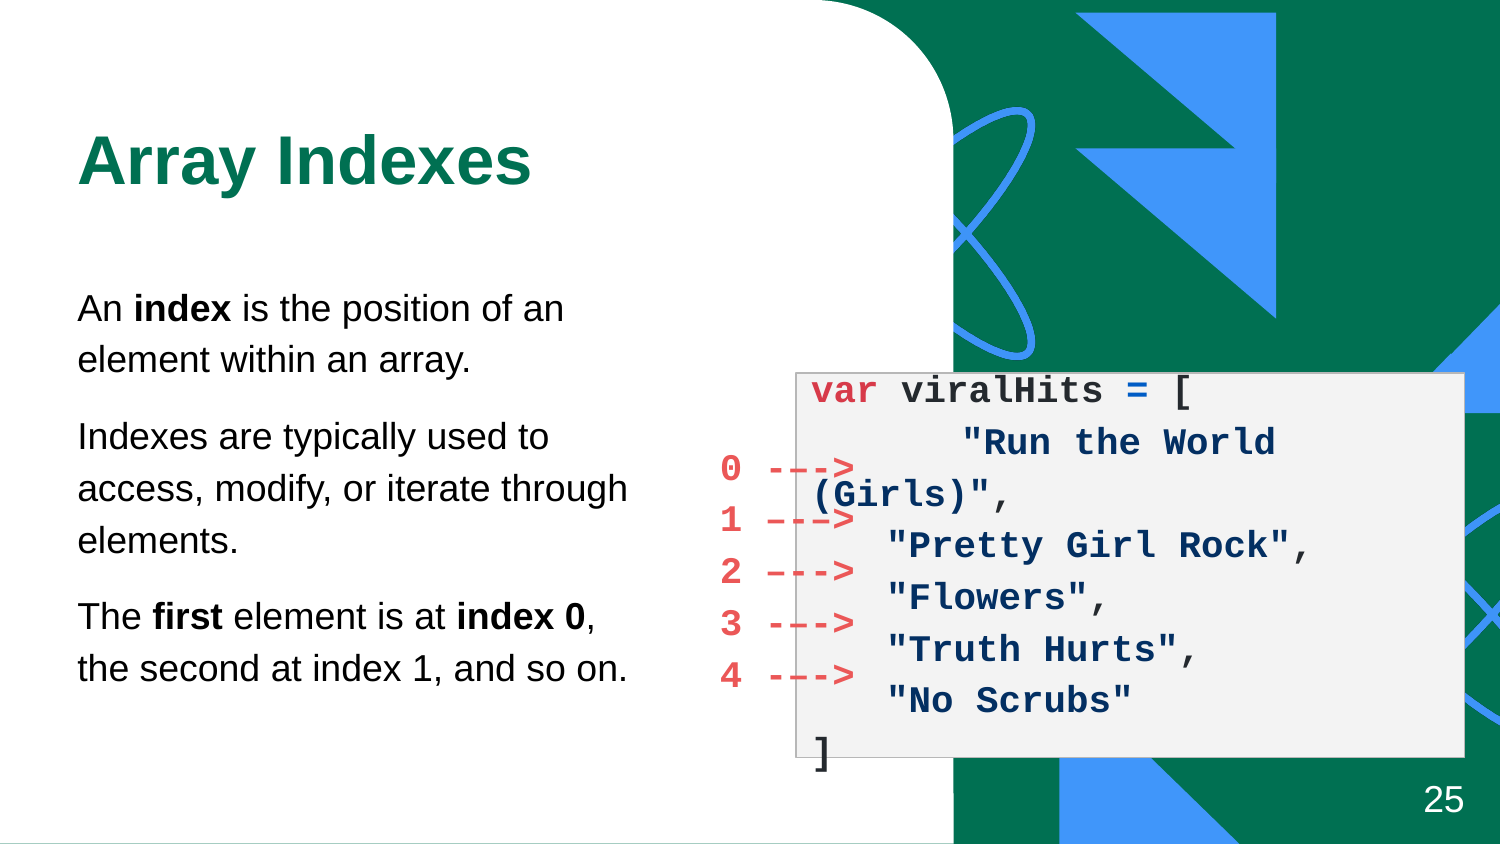

# Array Indexes
An index is the position of an element within an array.
Indexes are typically used to access, modify, or iterate through elements.
The first element is at index 0, the second at index 1, and so on.
0 -–->
1 –-–>
2 –-->
3 -–->
4 -–->

var viralHits = [
	"Run the World (Girls)",
"Pretty Girl Rock",
"Flowers",
"Truth Hurts",
"No Scrubs"
]